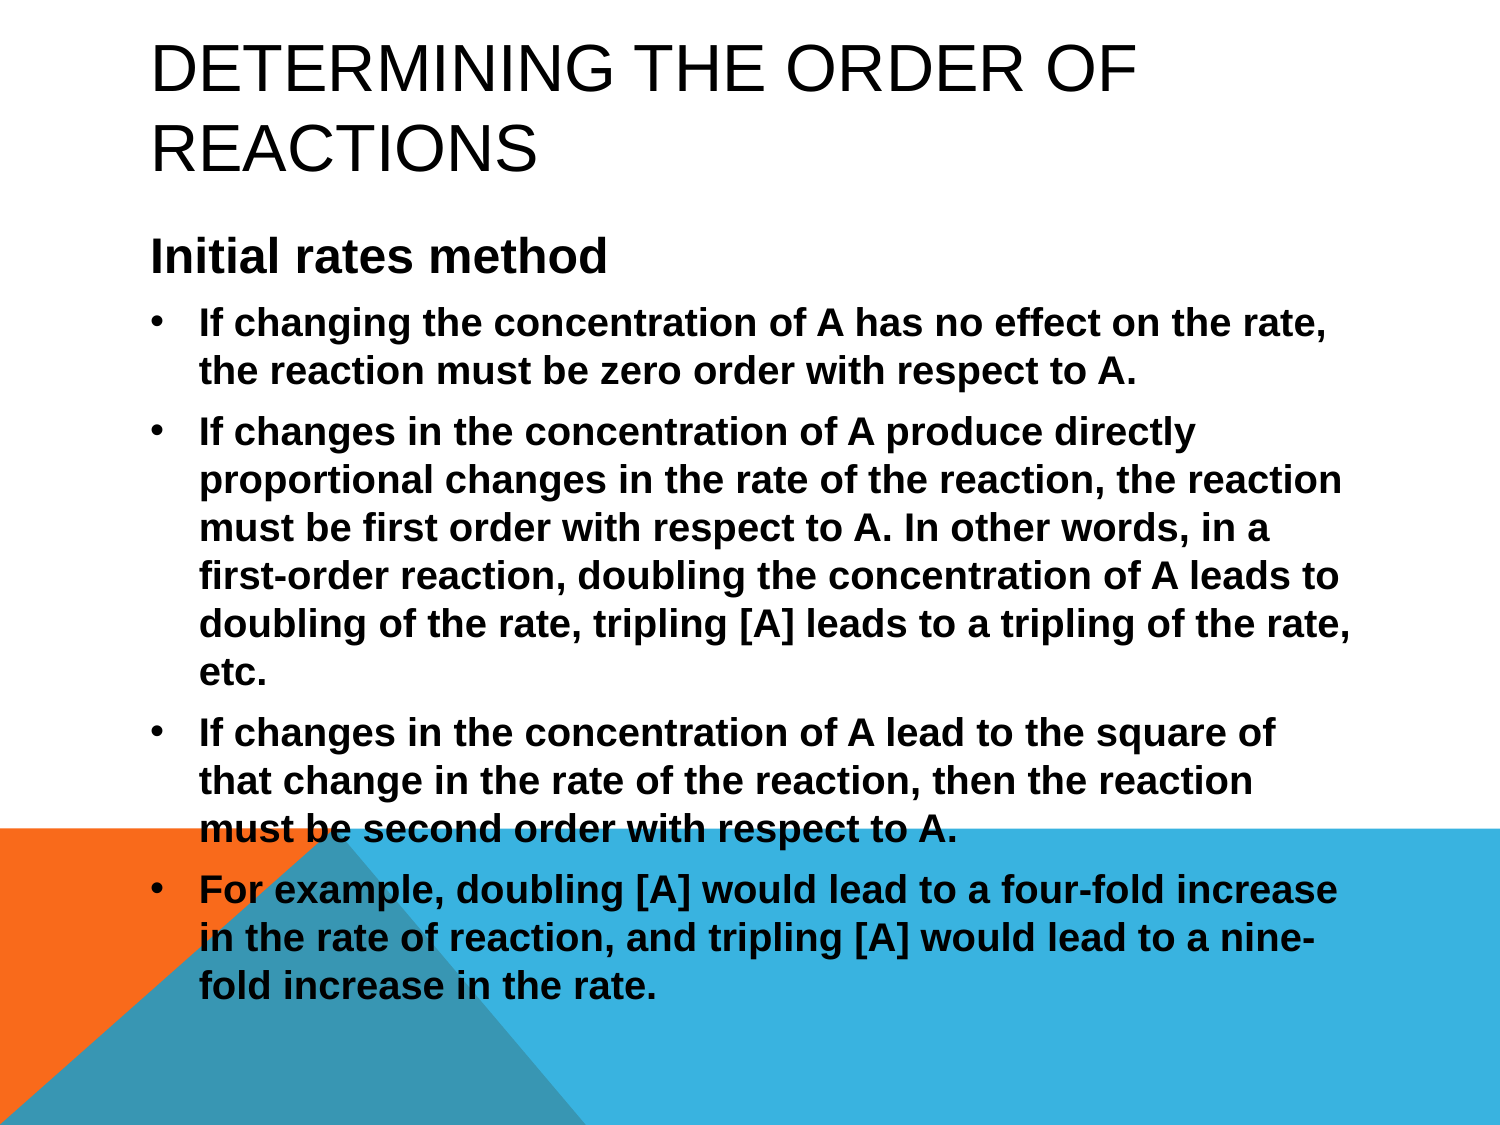

# Determining the order of reactions
Initial rates method
If changing the concentration of A has no effect on the rate, the reaction must be zero order with respect to A.
If changes in the concentration of A produce directly proportional changes in the rate of the reaction, the reaction must be first order with respect to A. In other words, in a first-order reaction, doubling the concentration of A leads to doubling of the rate, tripling [A] leads to a tripling of the rate, etc.
If changes in the concentration of A lead to the square of that change in the rate of the reaction, then the reaction must be second order with respect to A.
For example, doubling [A] would lead to a four-fold increase in the rate of reaction, and tripling [A] would lead to a nine-fold increase in the rate.